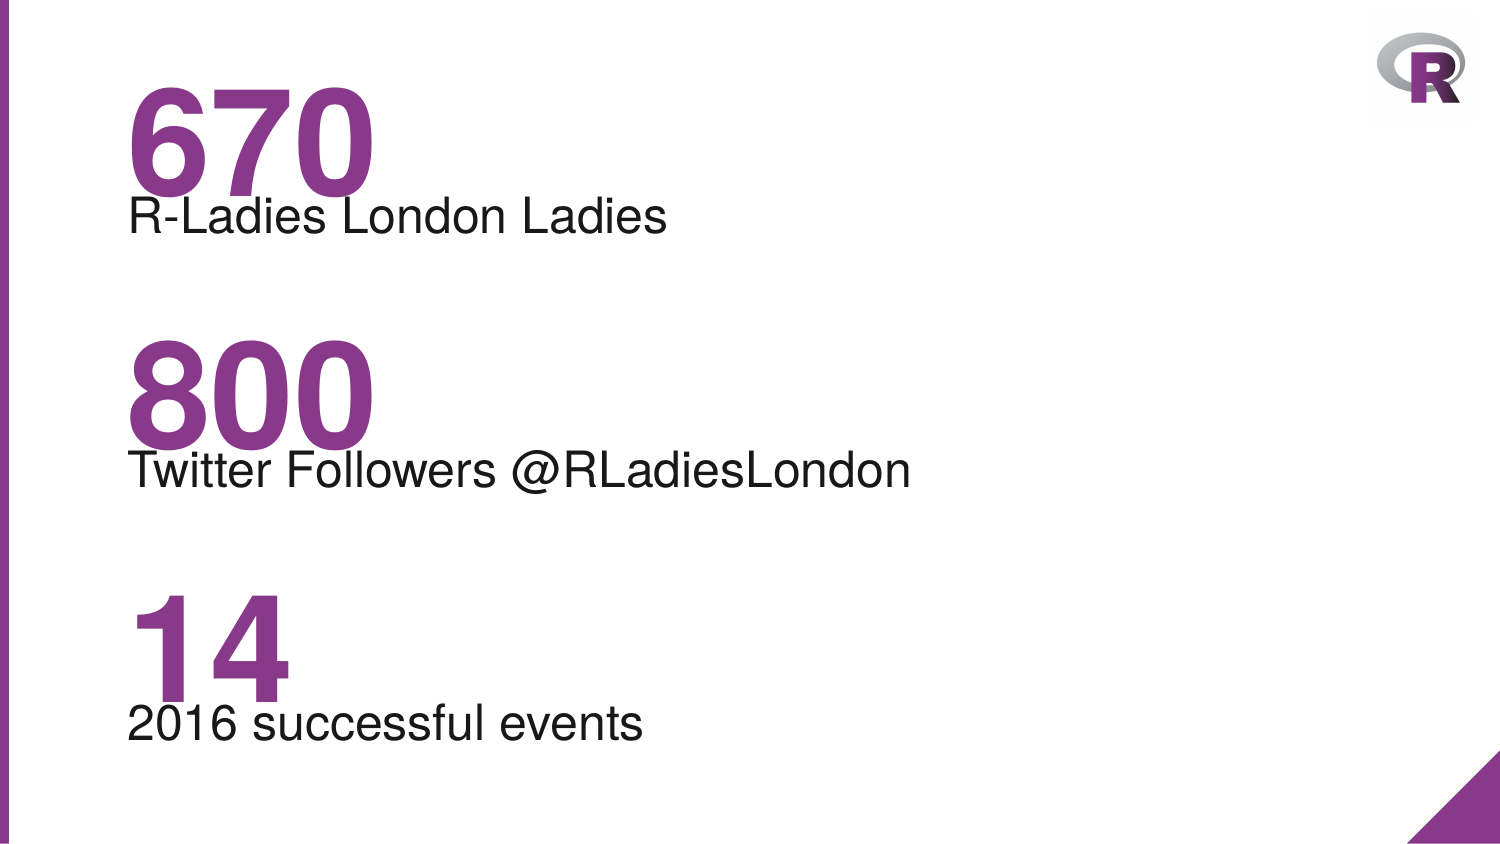

670
R-Ladies London Ladies
800
Twitter Followers @RLadiesLondon
14
2016 successful events